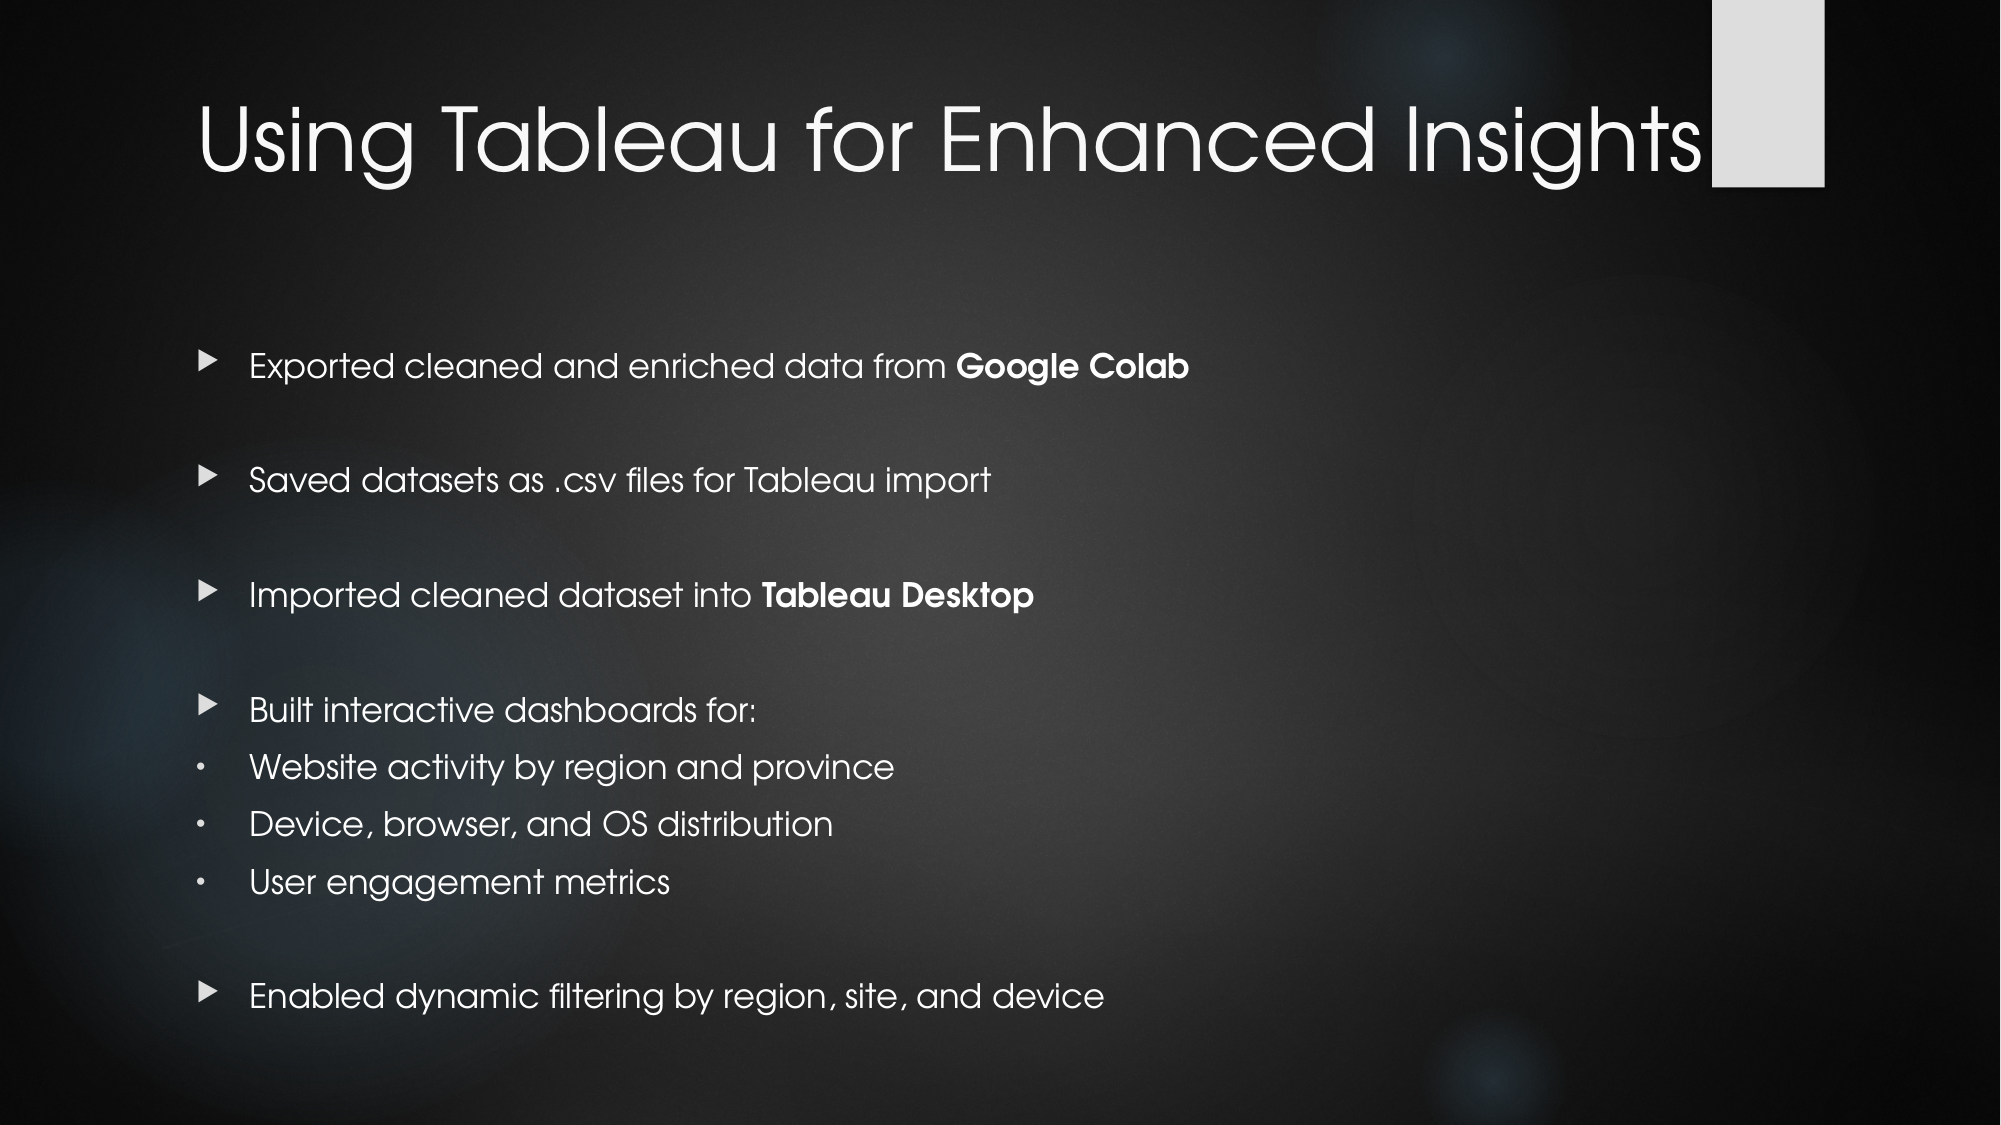

# Using Tableau for Enhanced Insights
Exported cleaned and enriched data from Google Colab

Saved datasets as .csv files for Tableau import

Imported cleaned dataset into Tableau Desktop

Built interactive dashboards for:
Website activity by region and province
Device, browser, and OS distribution
User engagement metrics

Enabled dynamic filtering by region, site, and device